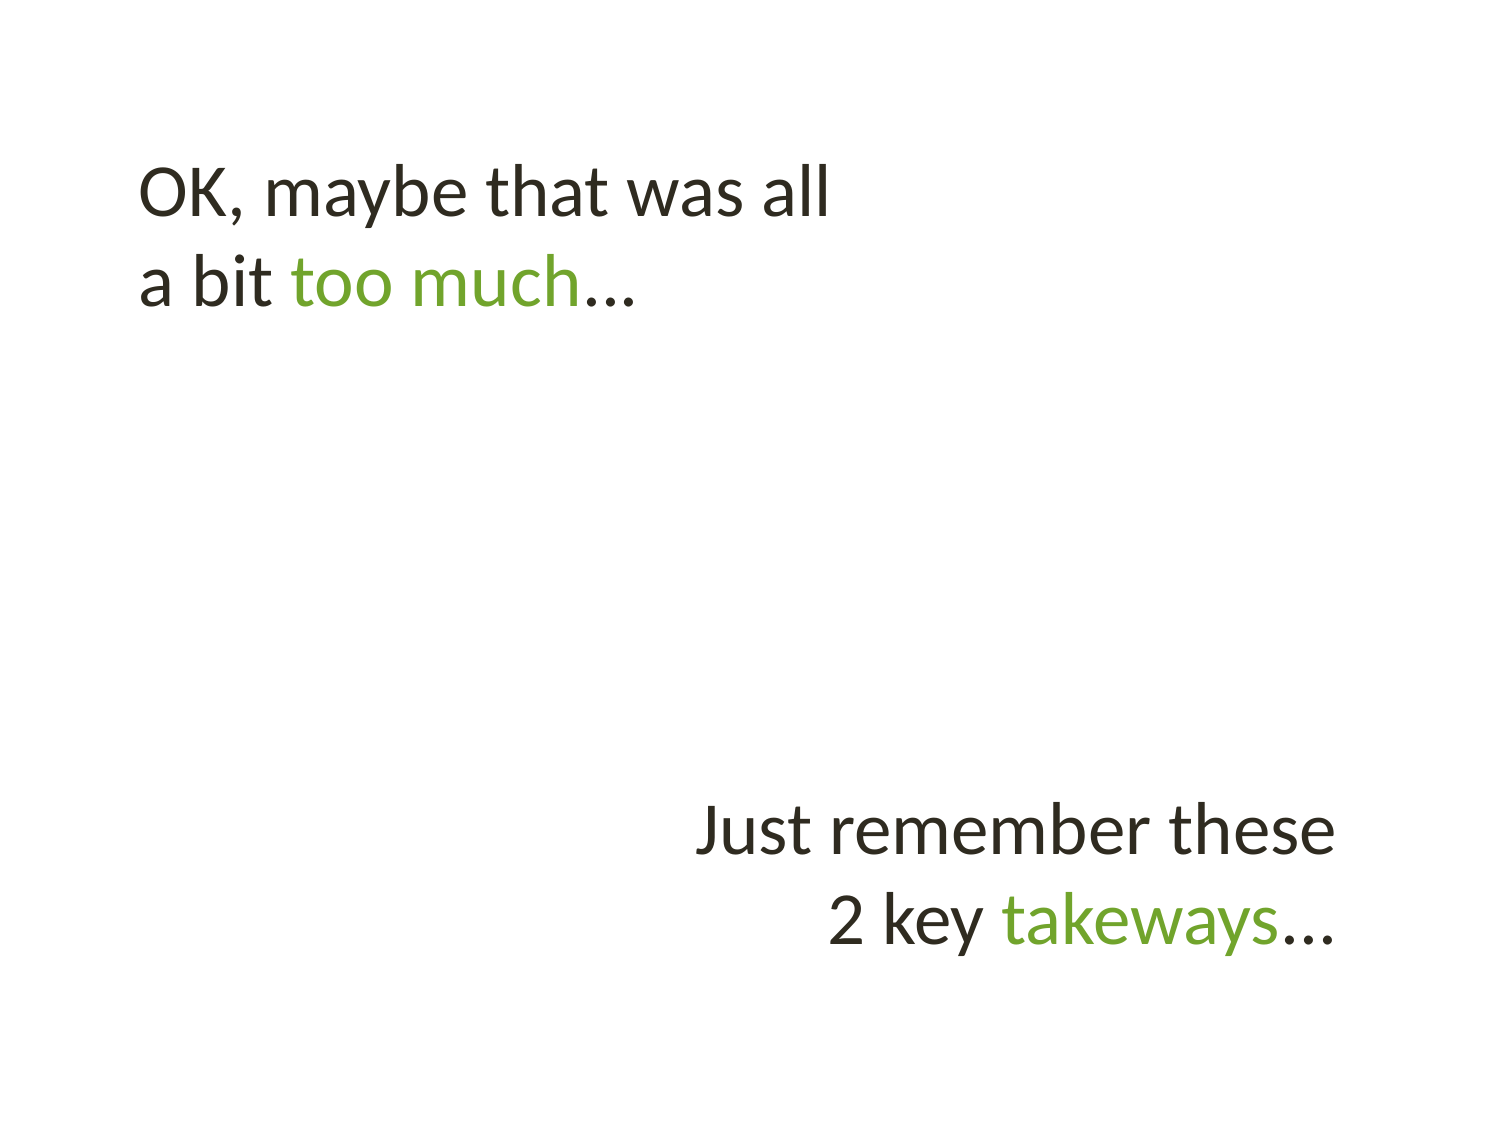

# OK, maybe that was all a bit too much...
Just remember these 2 key takeways...